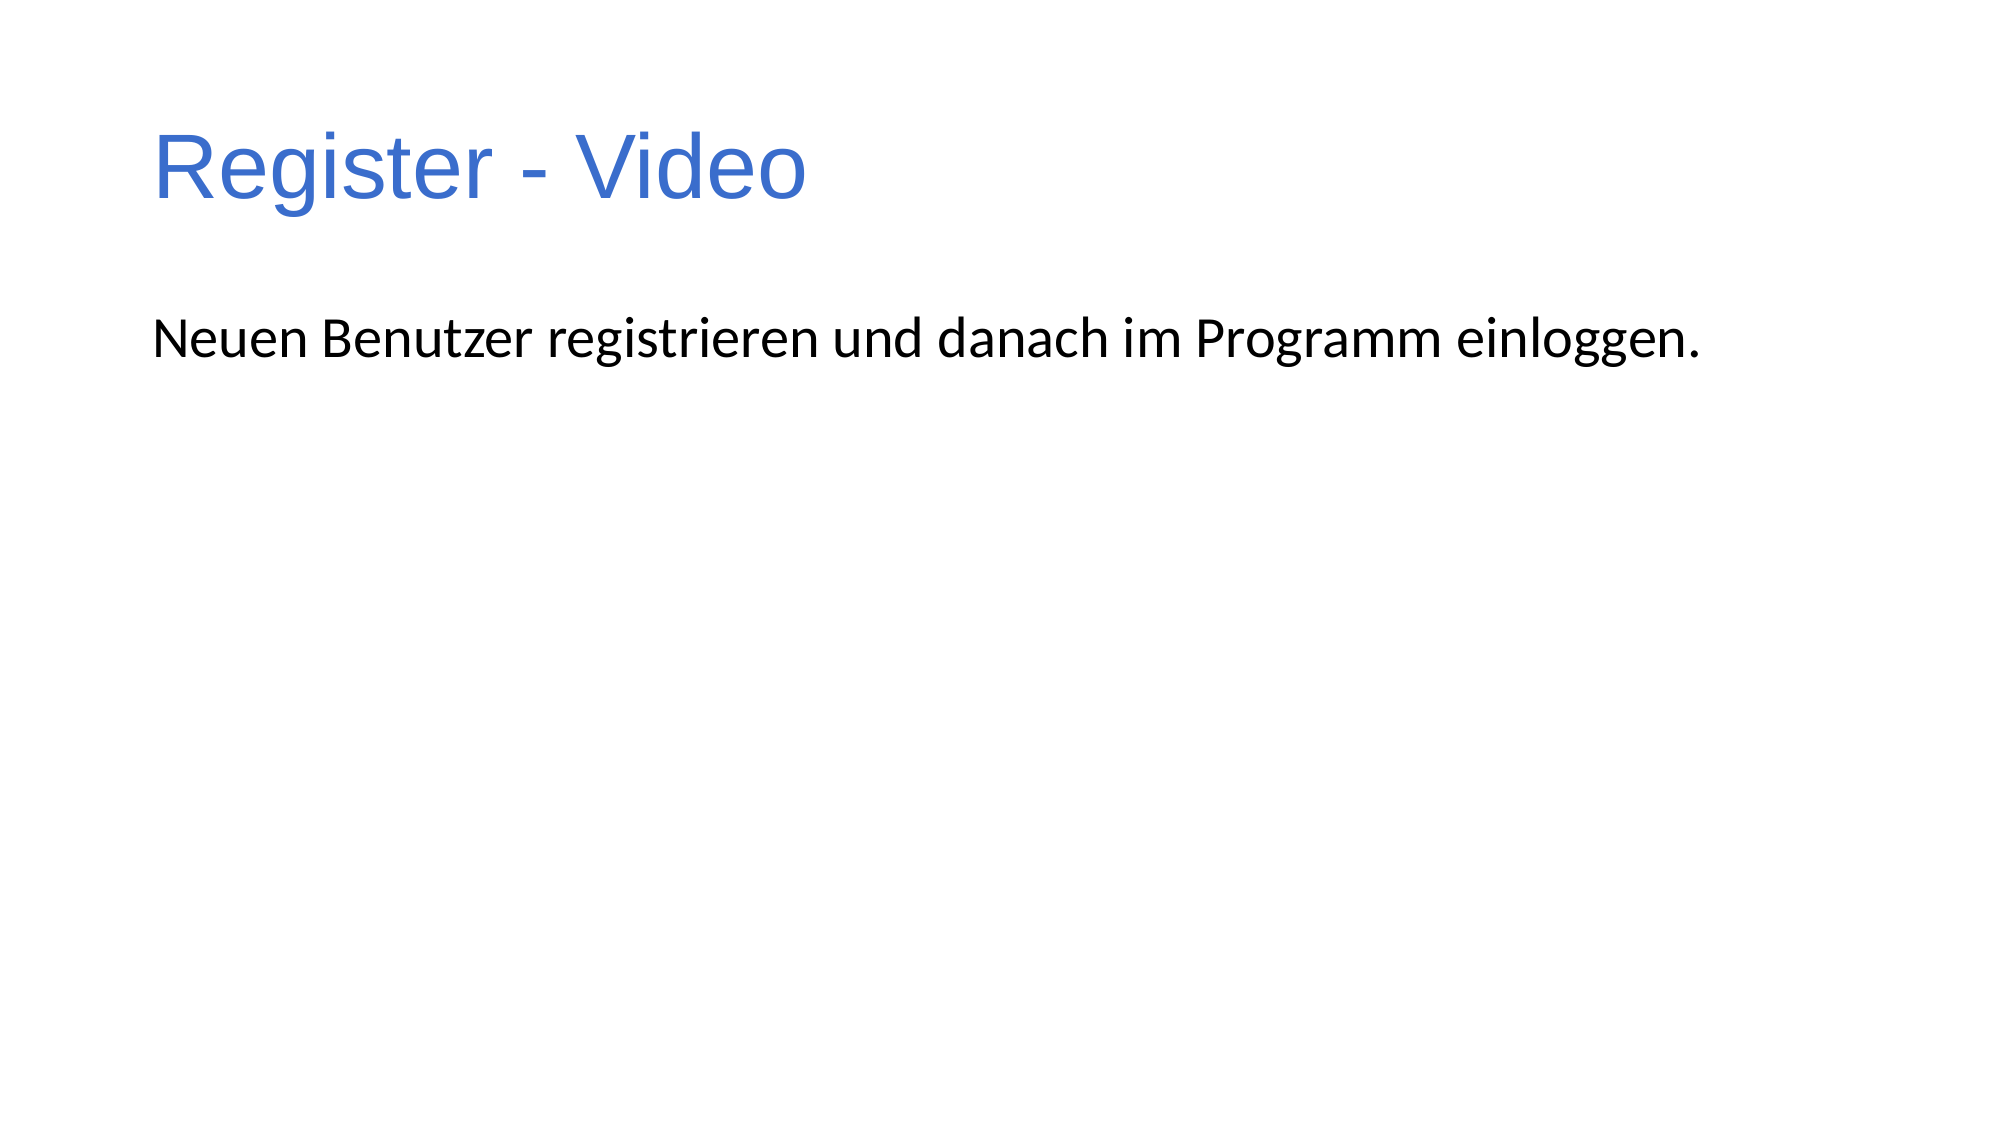

# Register - Video
Neuen Benutzer registrieren und danach im Programm einloggen.